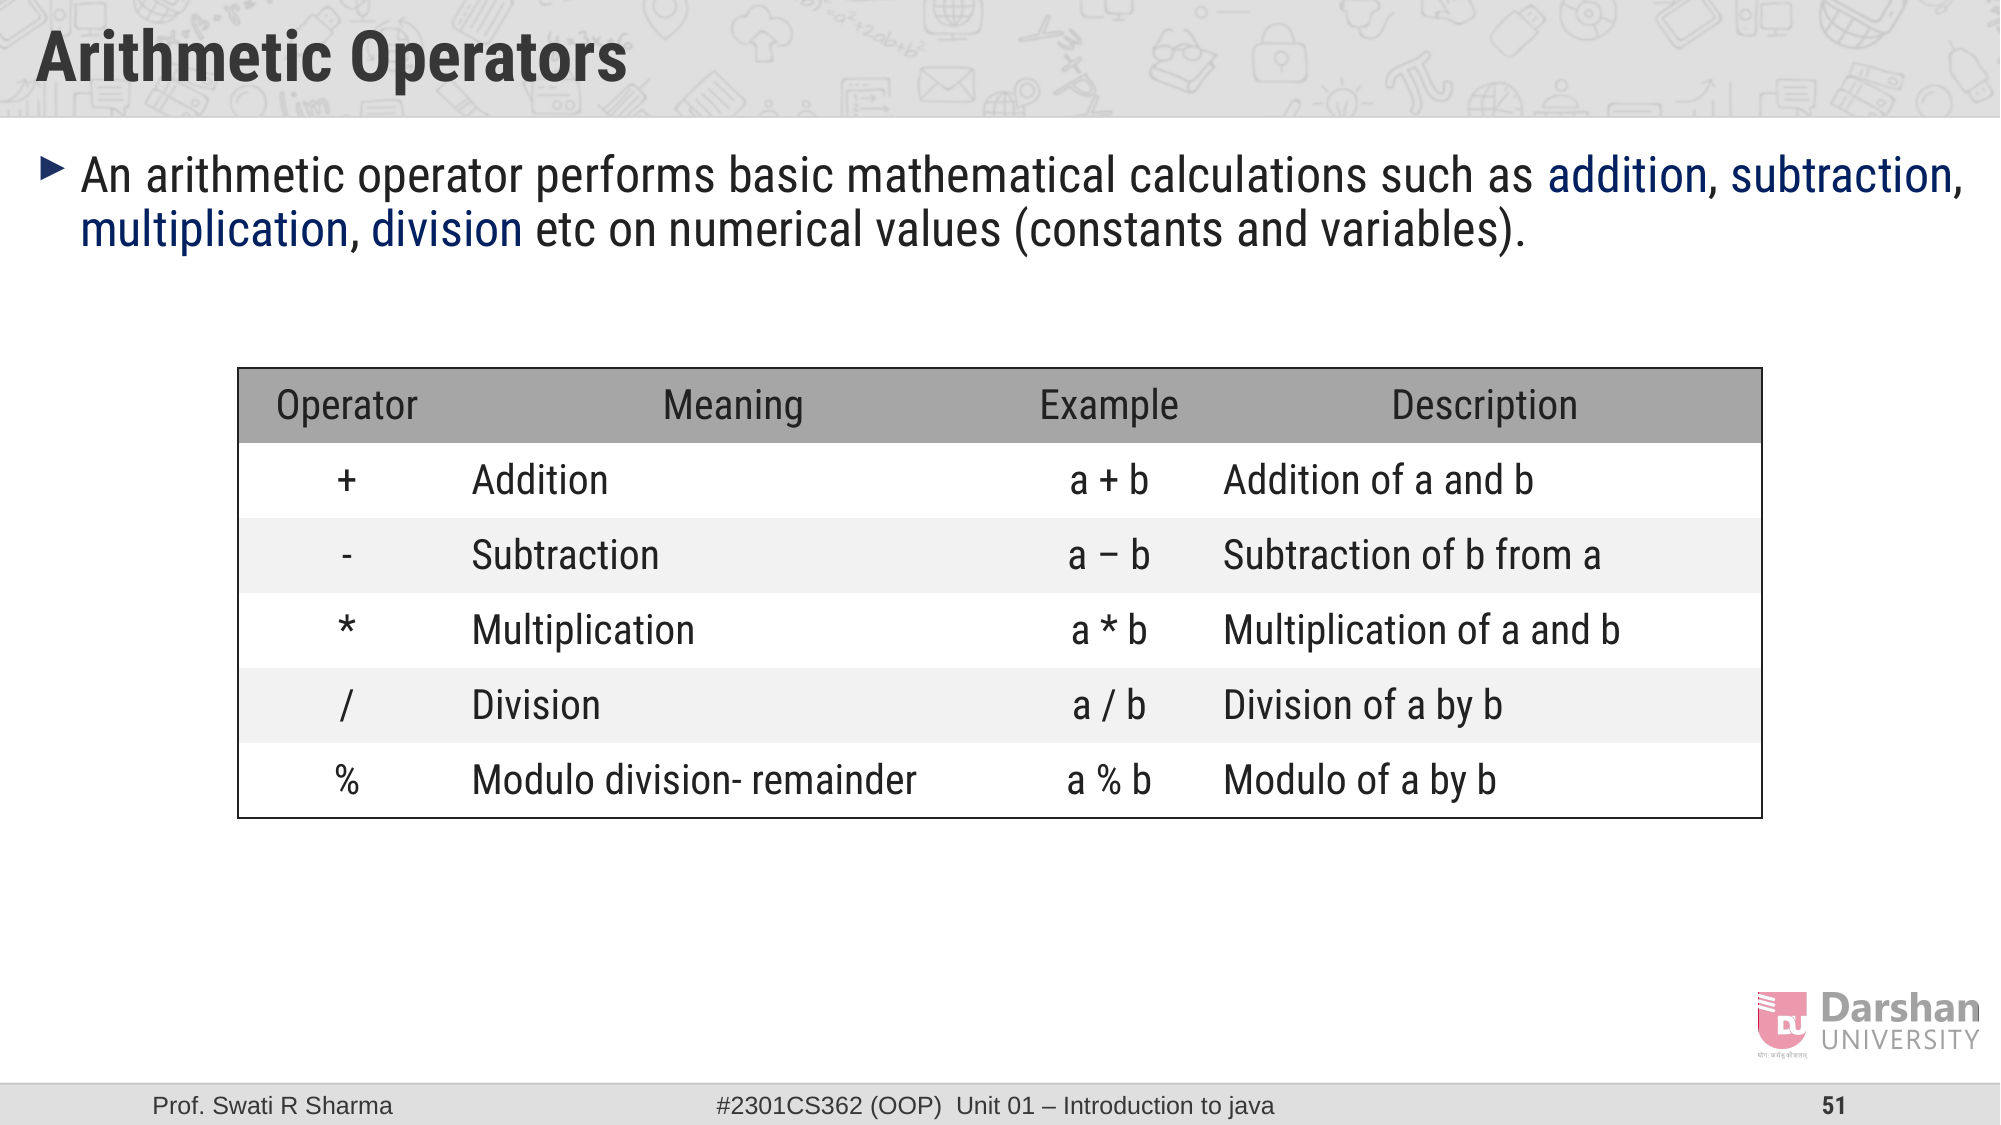

# Arithmetic Operators
An arithmetic operator performs basic mathematical calculations such as addition, subtraction, multiplication, division etc on numerical values (constants and variables).
| Operator | Meaning | Example | Description |
| --- | --- | --- | --- |
| + | Addition | a + b | Addition of a and b |
| - | Subtraction | a – b | Subtraction of b from a |
| \* | Multiplication | a \* b | Multiplication of a and b |
| / | Division | a / b | Division of a by b |
| % | Modulo division- remainder | a % b | Modulo of a by b |